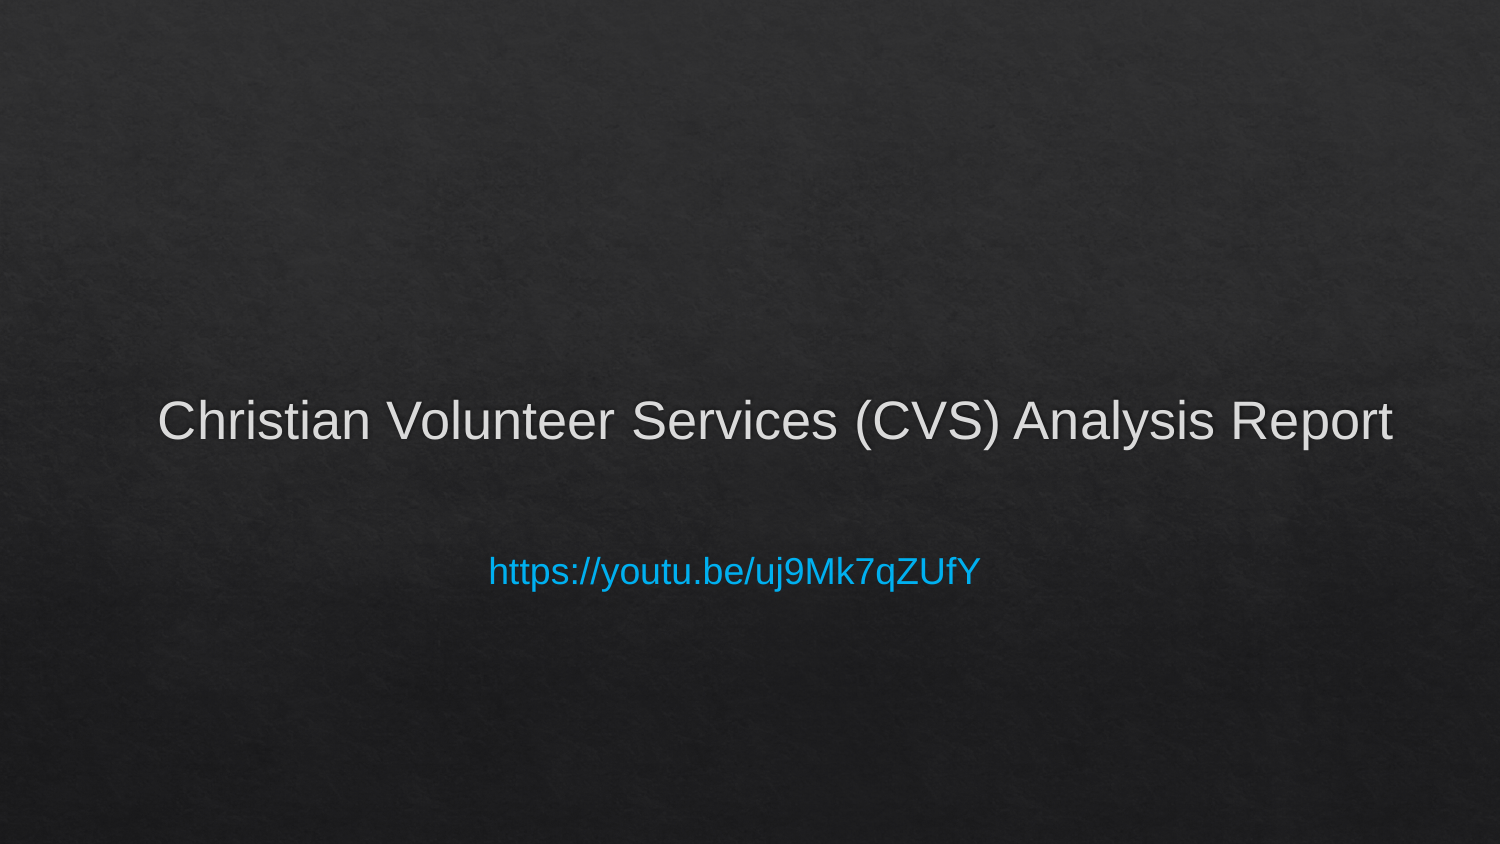

# Christian Volunteer Services (CVS) Analysis Report
https://youtu.be/uj9Mk7qZUfY